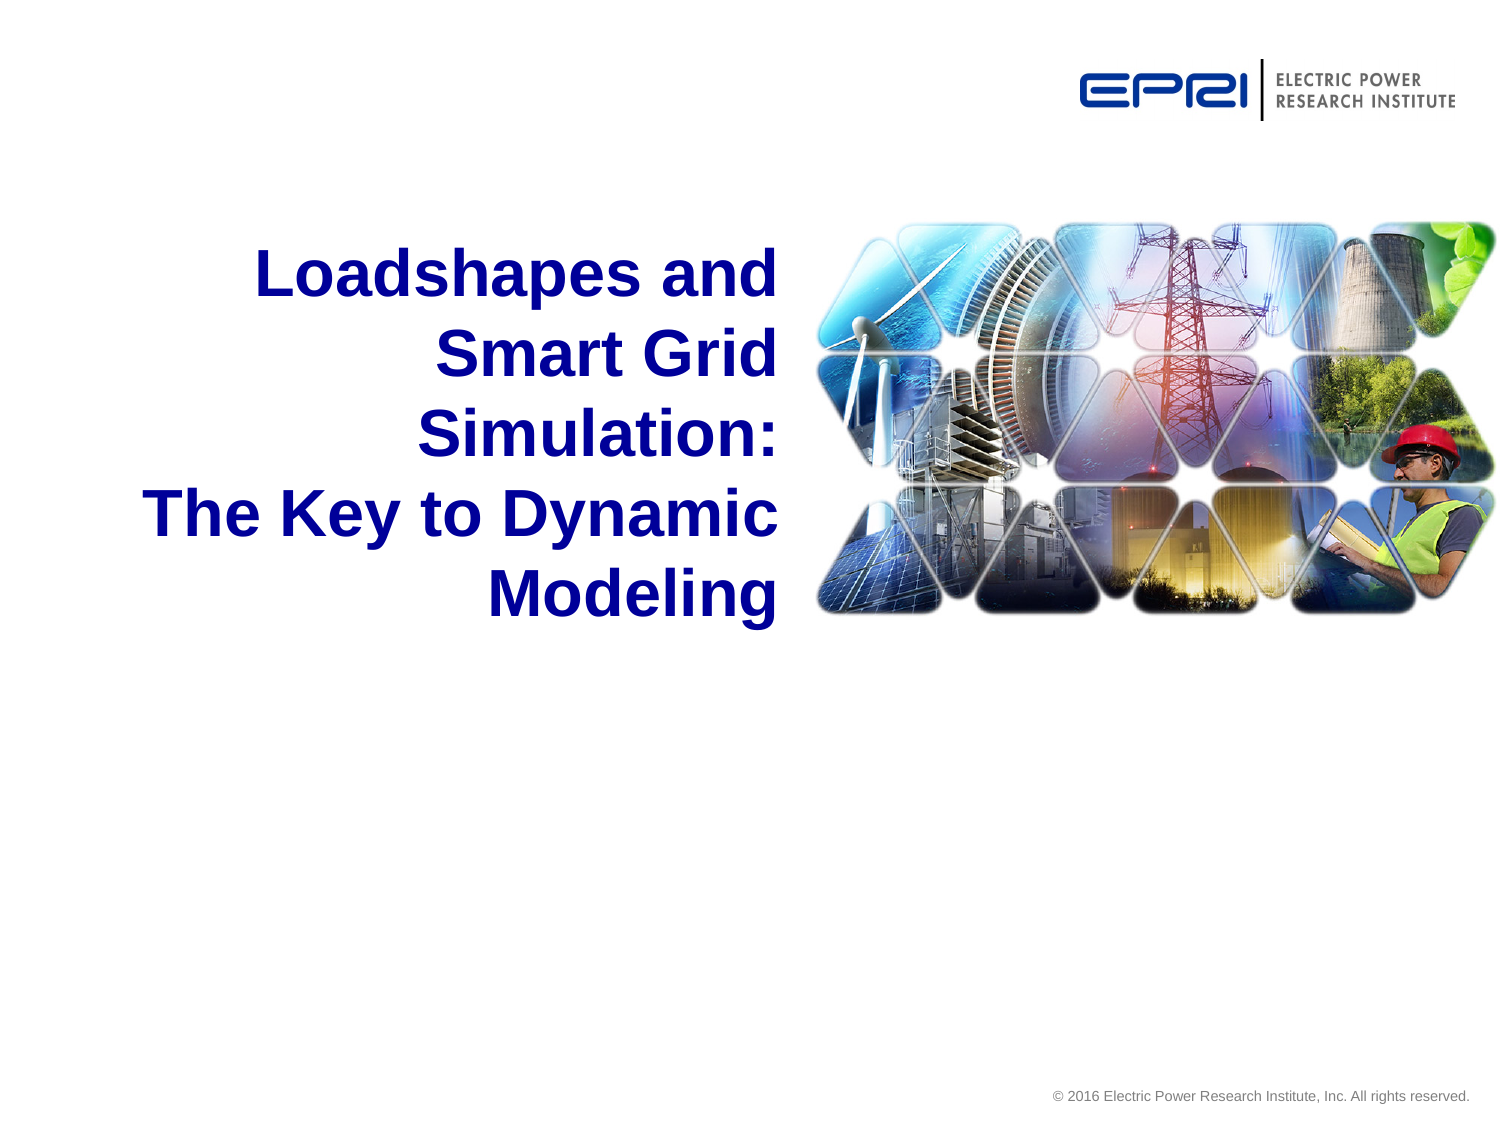

# Loadshapes and Smart Grid Simulation: The Key to Dynamic Modeling